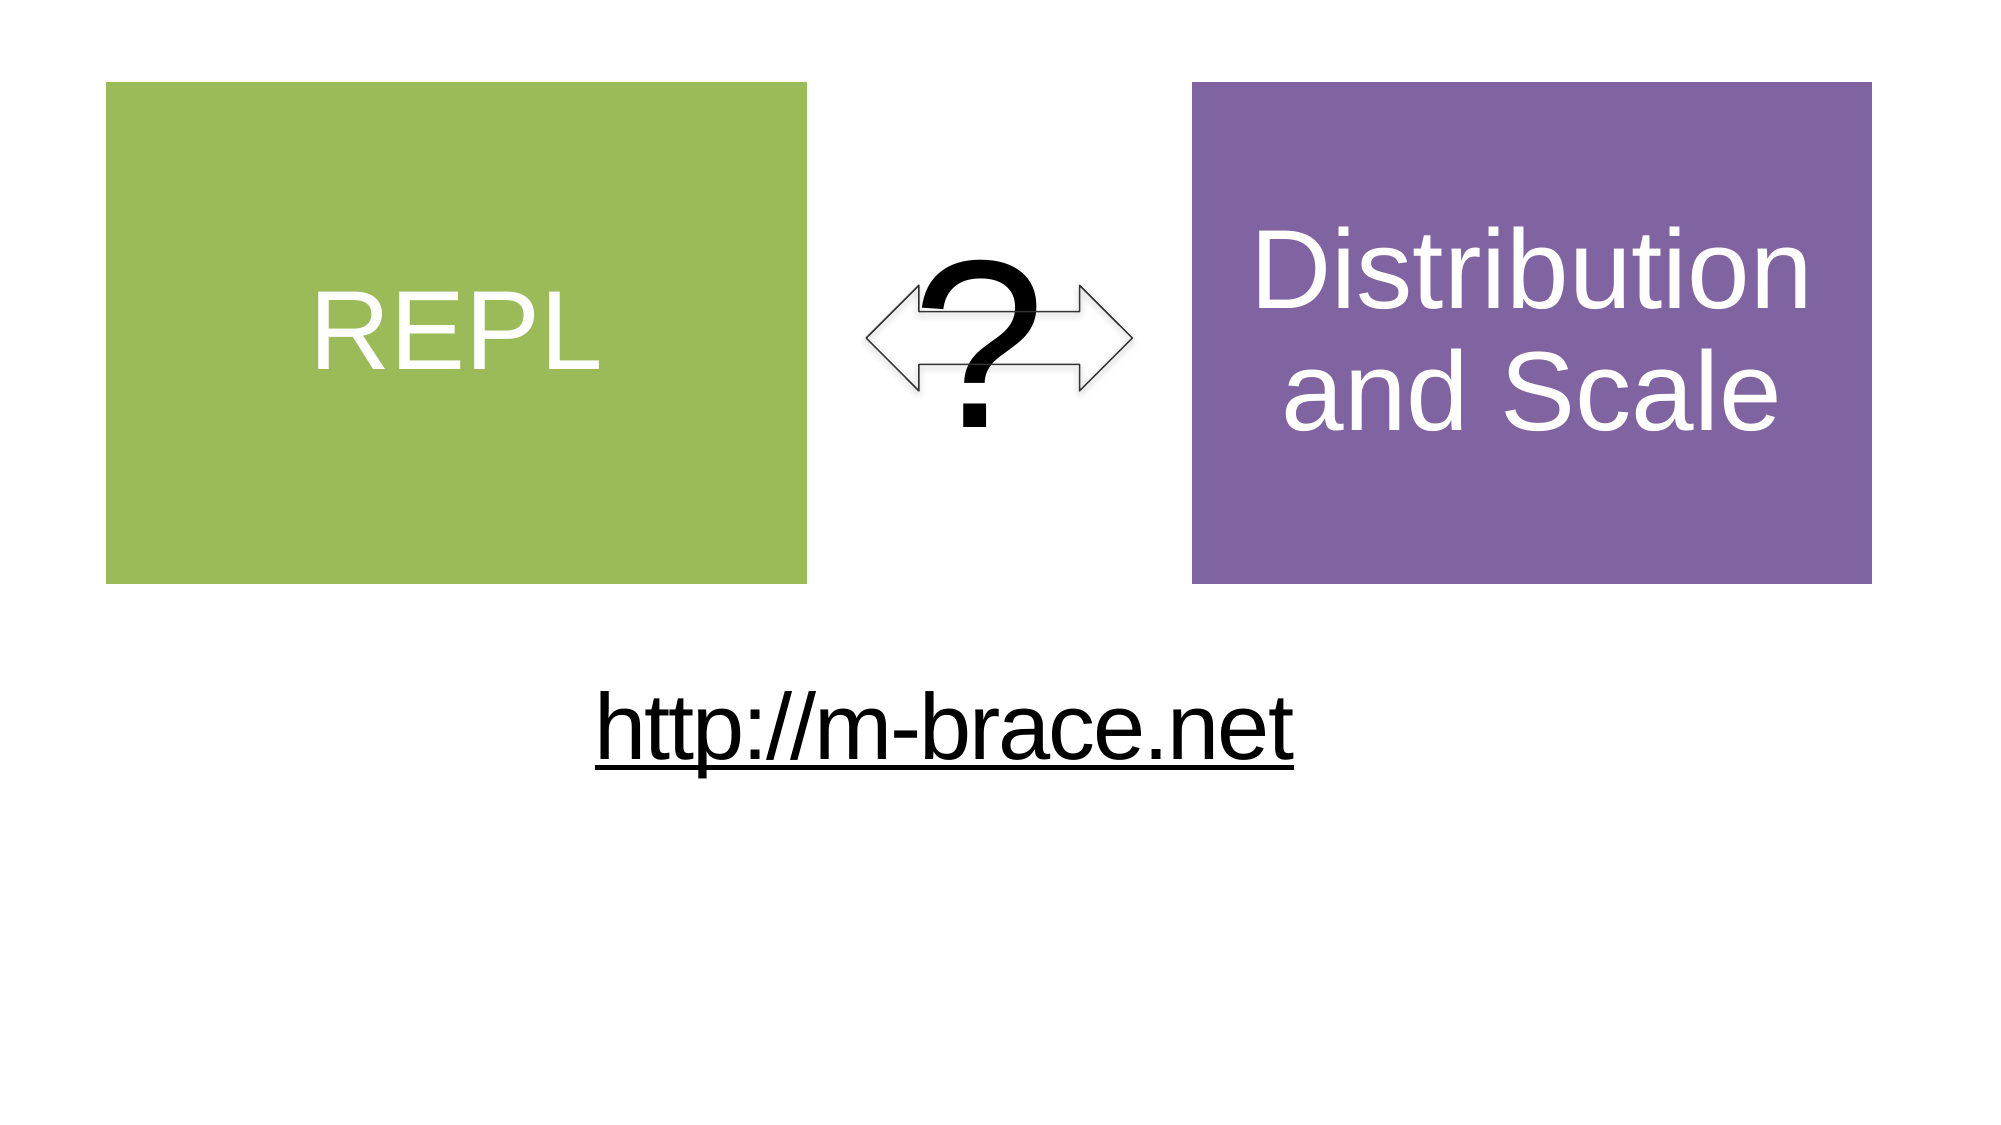

REPL
Distribution and Scale
?

# http://m-brace.net